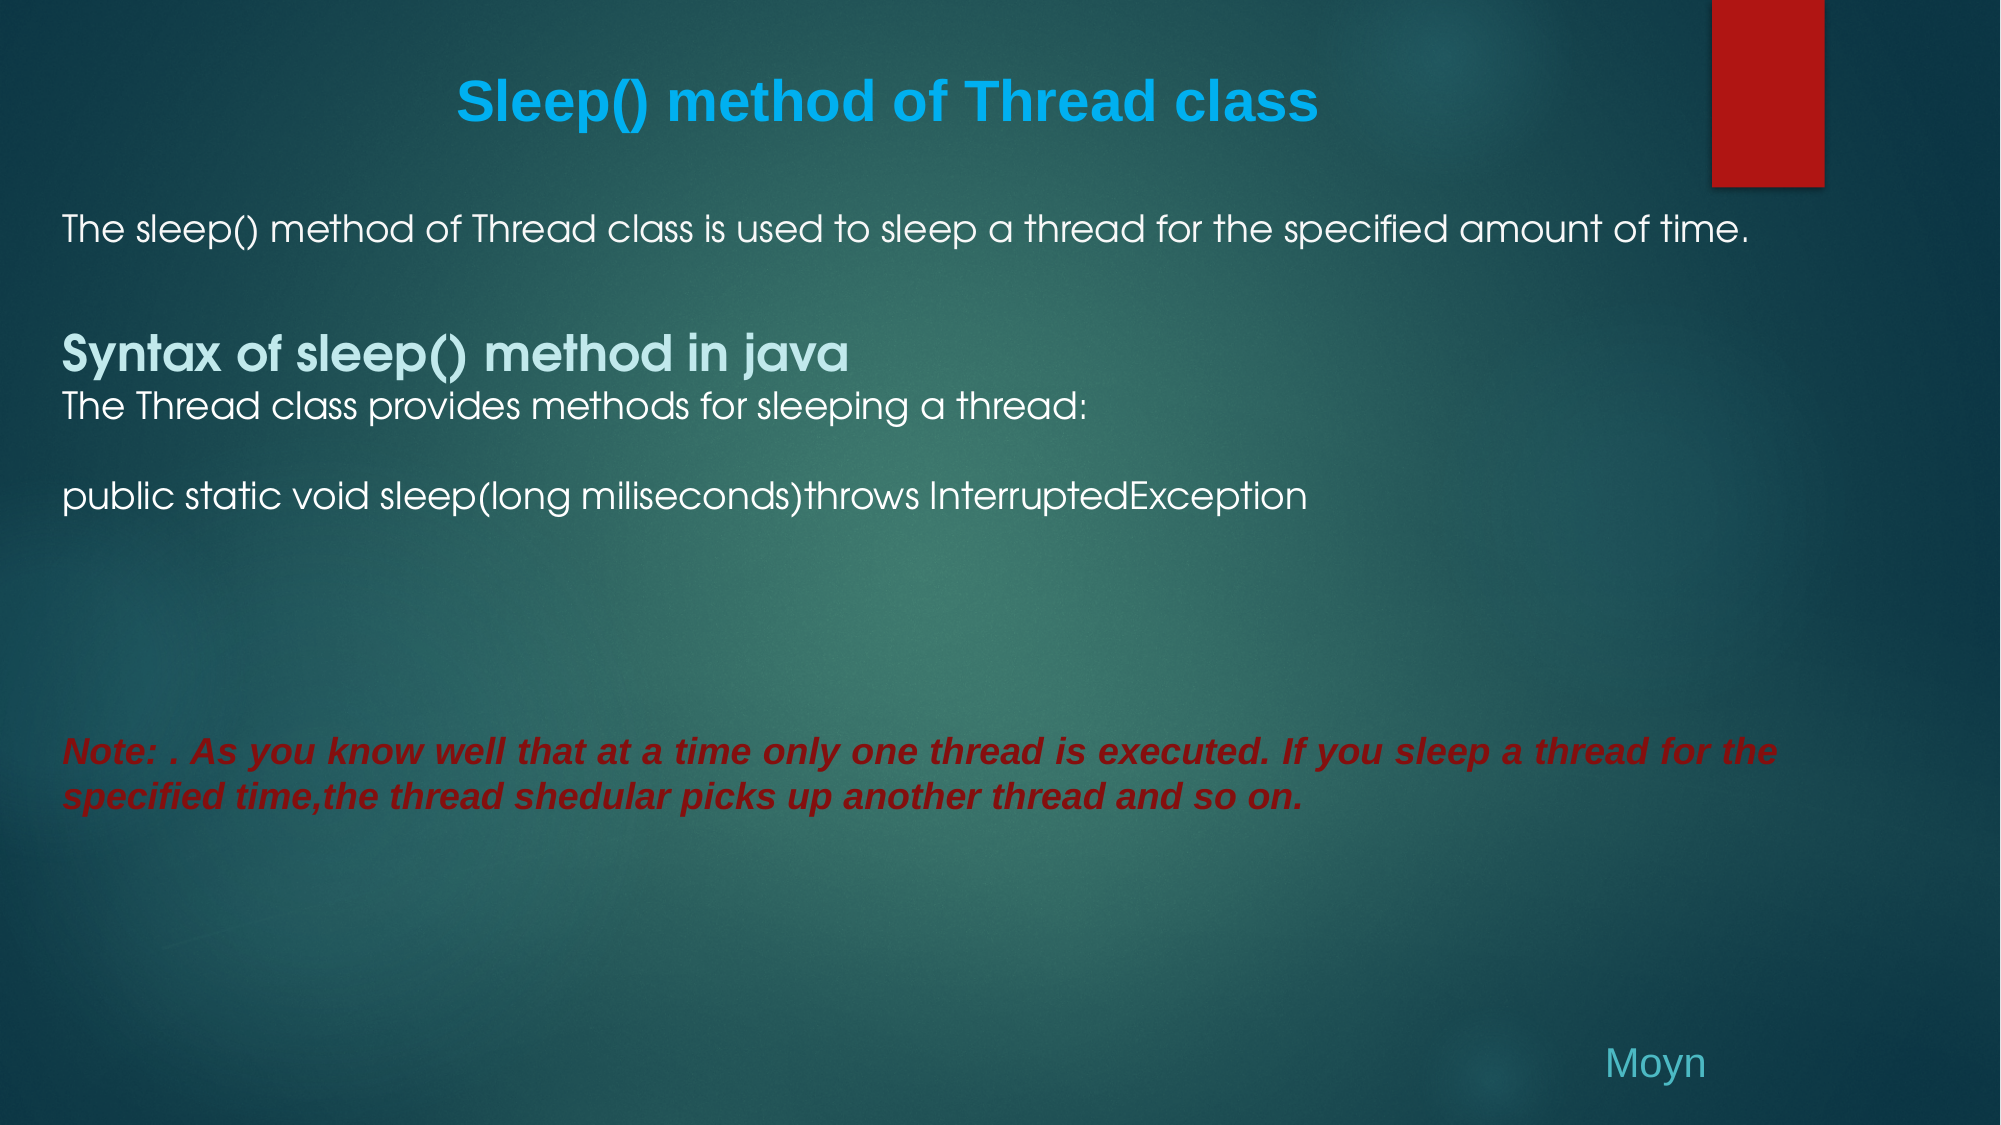

Sleep() method of Thread class
The sleep() method of Thread class is used to sleep a thread for the specified amount of time.
Syntax of sleep() method in java
The Thread class provides methods for sleeping a thread:

public static void sleep(long miliseconds)throws InterruptedException
Note: . As you know well that at a time only one thread is executed. If you sleep a thread for the specified time,the thread shedular picks up another thread and so on.
Moyn